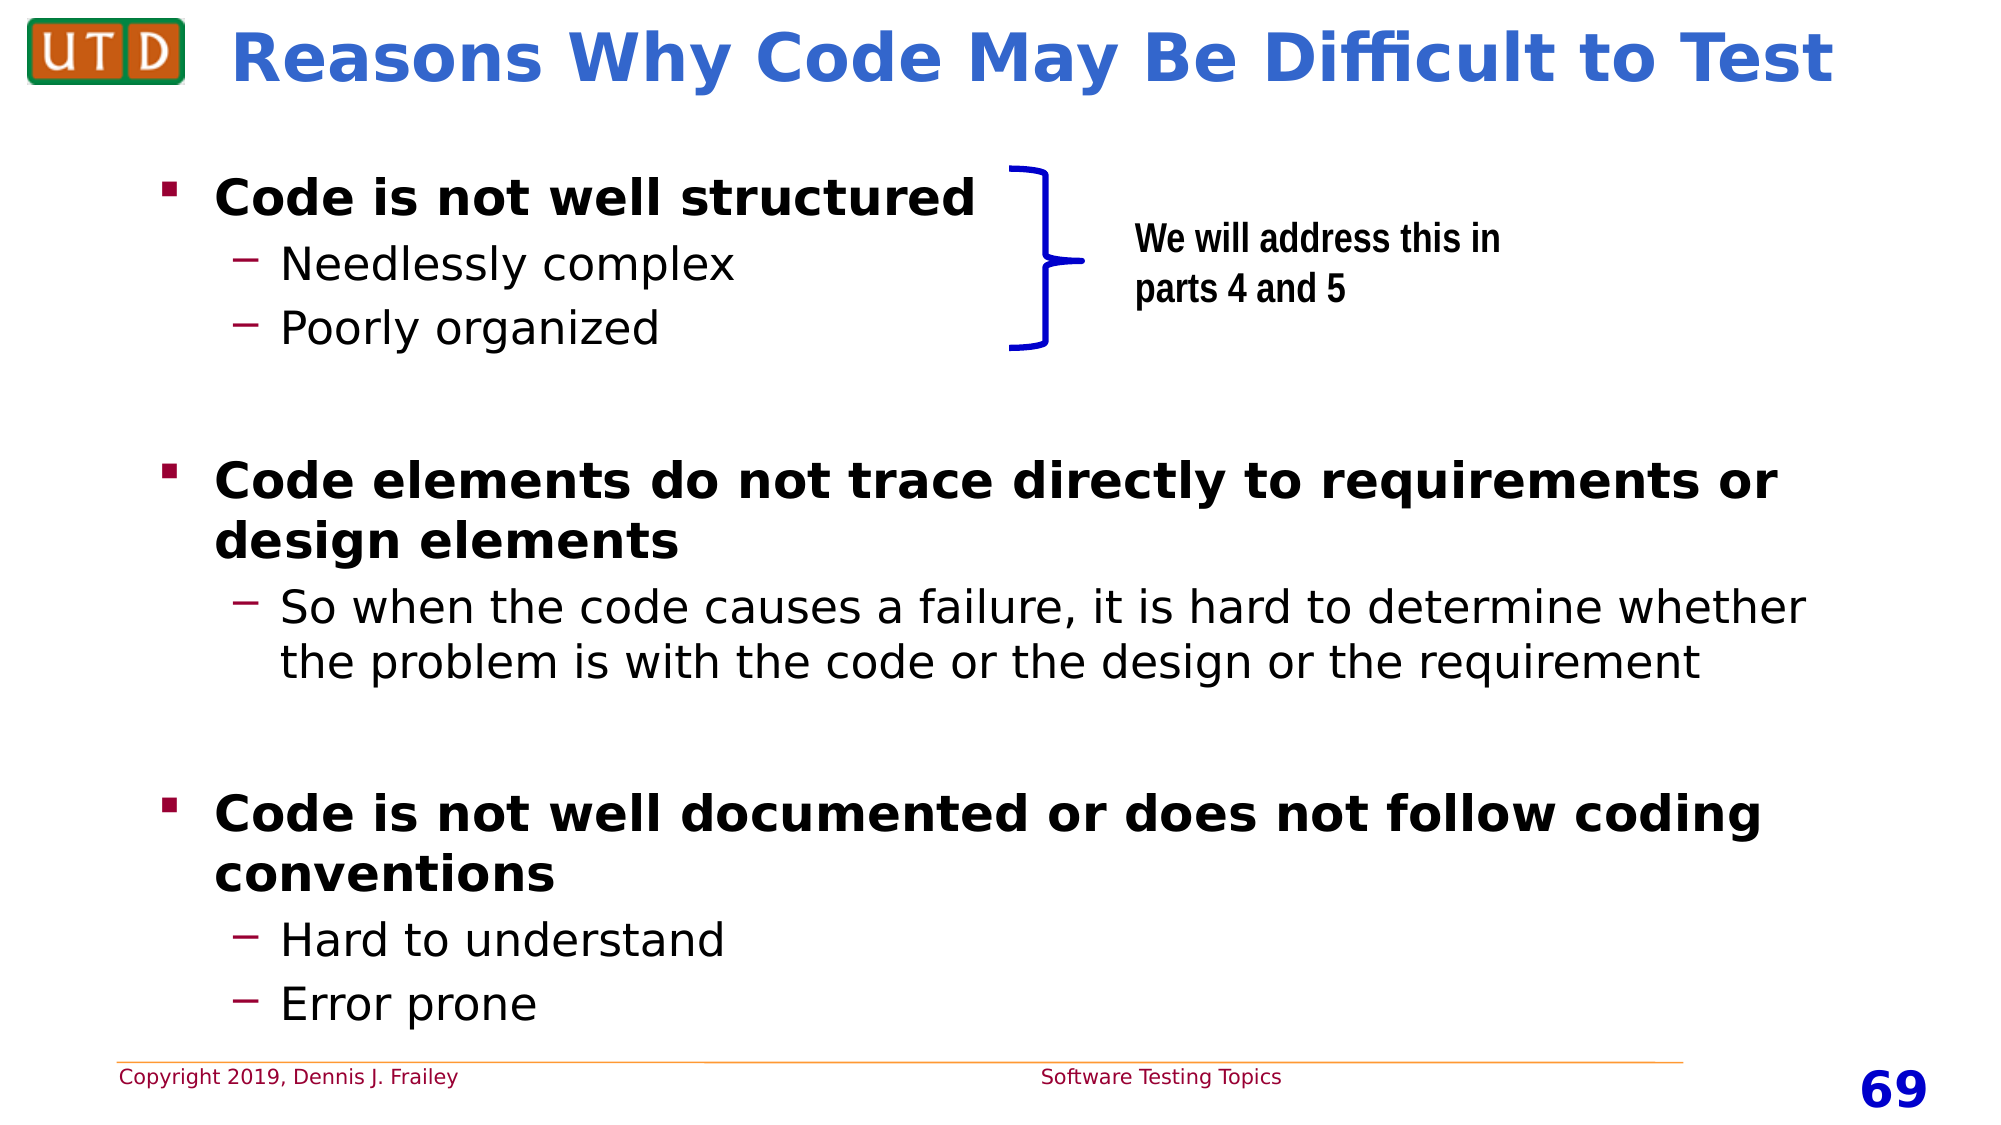

# Reasons Why Code May Be Difficult to Test
Code is not well structured
Needlessly complex
Poorly organized

Code elements do not trace directly to requirements or design elements
So when the code causes a failure, it is hard to determine whether the problem is with the code or the design or the requirement

Code is not well documented or does not follow coding conventions
Hard to understand
Error prone

We will address this in parts 4 and 5